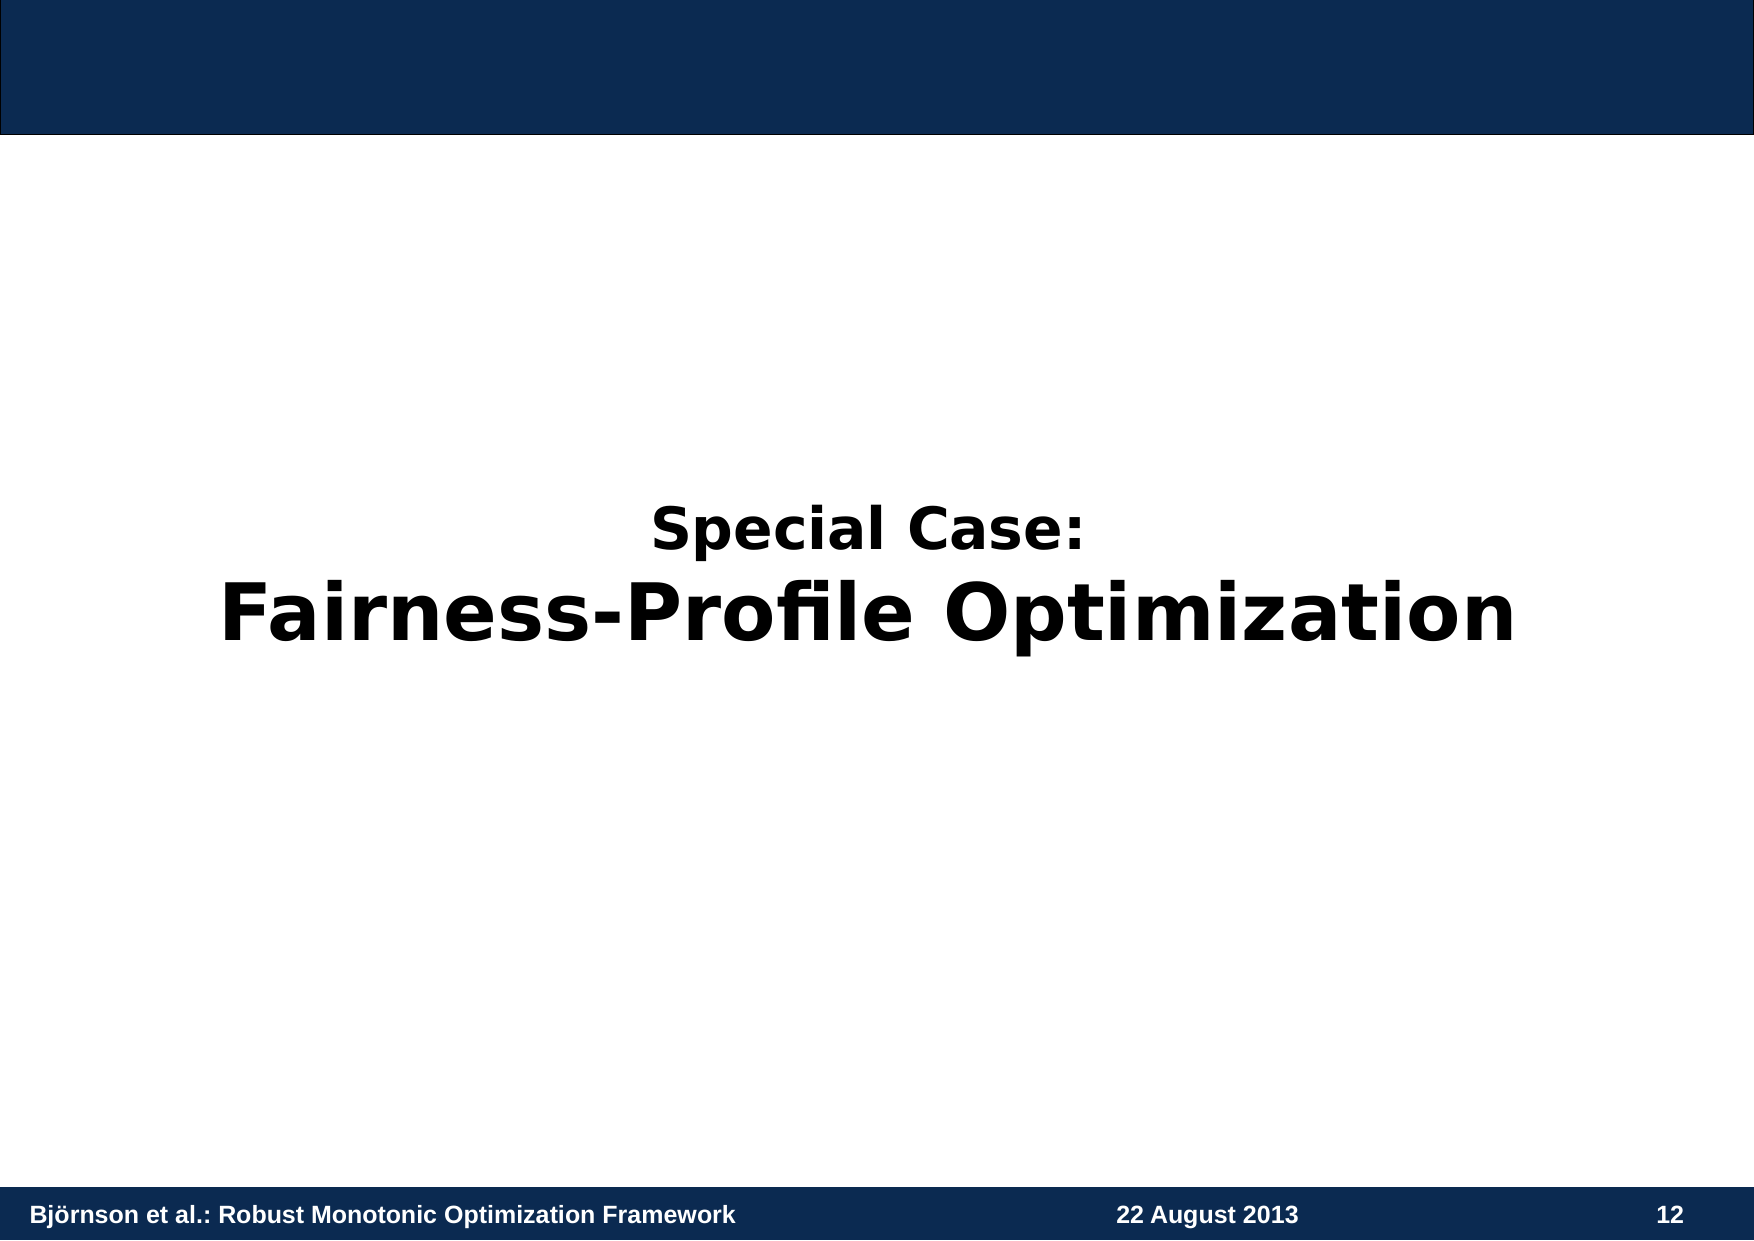

Special Case:
Fairness-Profile Optimization
Björnson et al.: Robust Monotonic Optimization Framework
22 August 2013
12